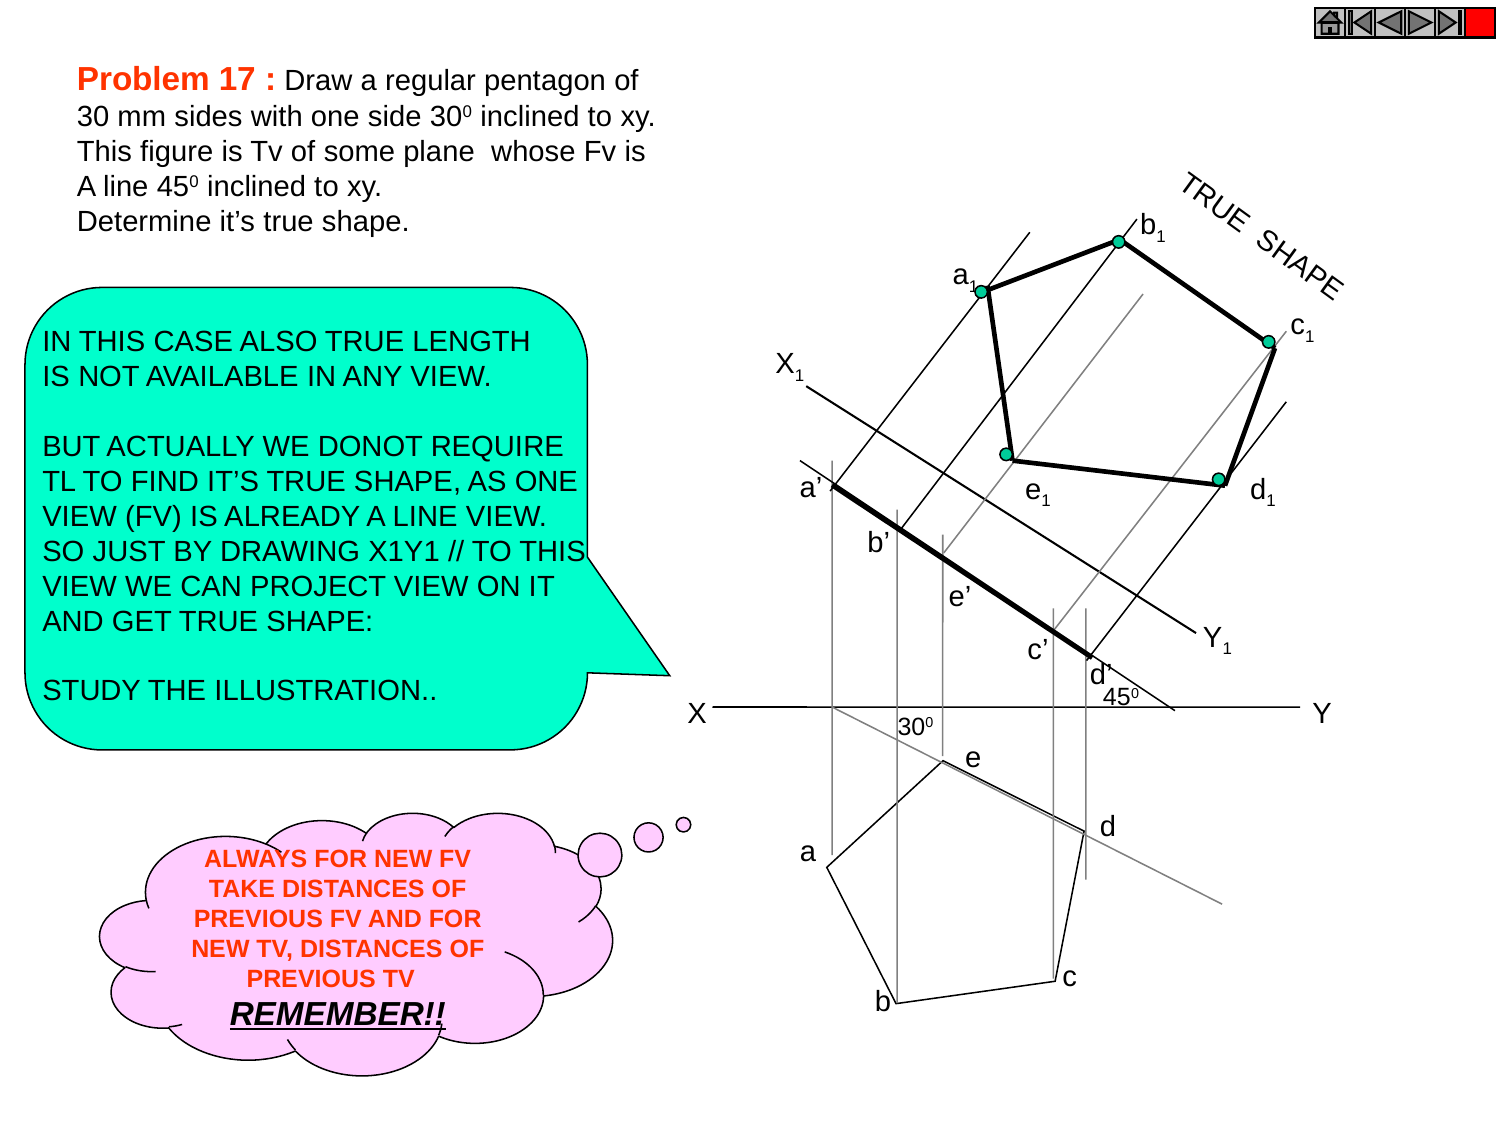

Problem 17 : Draw a regular pentagon of
30 mm sides with one side 300 inclined to xy.
This figure is Tv of some plane  whose Fv is
A line 450 inclined to xy.
Determine it’s true shape.
b1
TRUE  SHAPE

a1

IN THIS CASE ALSO TRUE LENGTH
IS NOT AVAILABLE IN ANY VIEW.

BUT ACTUALLY WE DONOT REQUIRE
TL TO FIND IT’S TRUE SHAPE, AS ONE
VIEW (FV) IS ALREADY A LINE VIEW.
SO JUST BY DRAWING X1Y1 // TO THIS
VIEW WE CAN PROJECT VIEW ON IT
AND GET TRUE SHAPE:

STUDY THE ILLUSTRATION..

c1

X1

a’
b’
e’
c’
d’

e1
d1

Y1
450
X
Y
300

e
d
a
c
b

ALWAYS FOR NEW FV TAKE DISTANCES OF PREVIOUS FV AND FOR NEW TV, DISTANCES OF PREVIOUS TV
REMEMBER!!